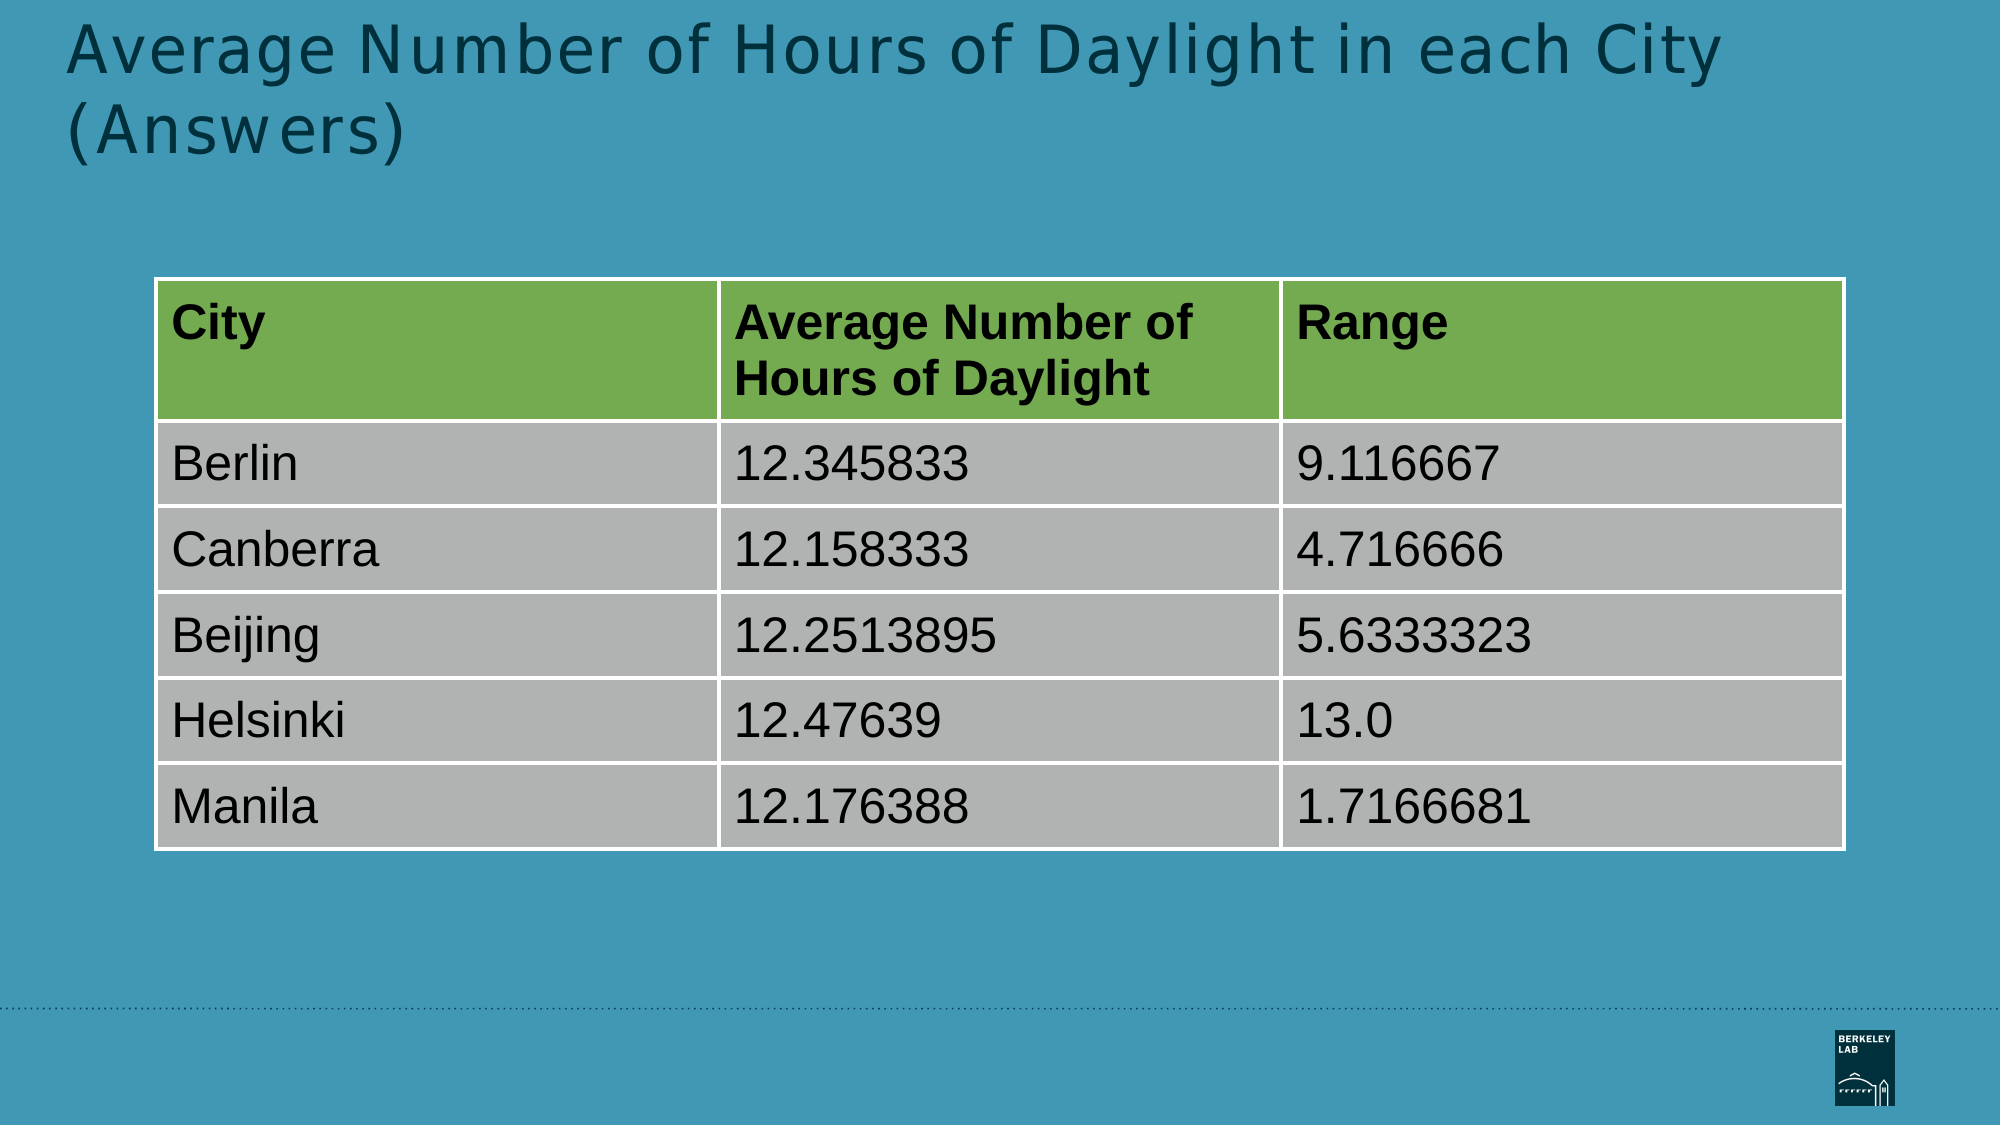

# Average Number of Hours of Daylight in each City
(Answers)
| City | Average Number of Hours of Daylight | Range |
| --- | --- | --- |
| Berlin | 12.345833 | 9.116667 |
| Canberra | 12.158333 | 4.716666 |
| Beijing | 12.2513895 | 5.6333323 |
| Helsinki | 12.47639 | 13.0 |
| Manila | 12.176388 | 1.7166681 |
10